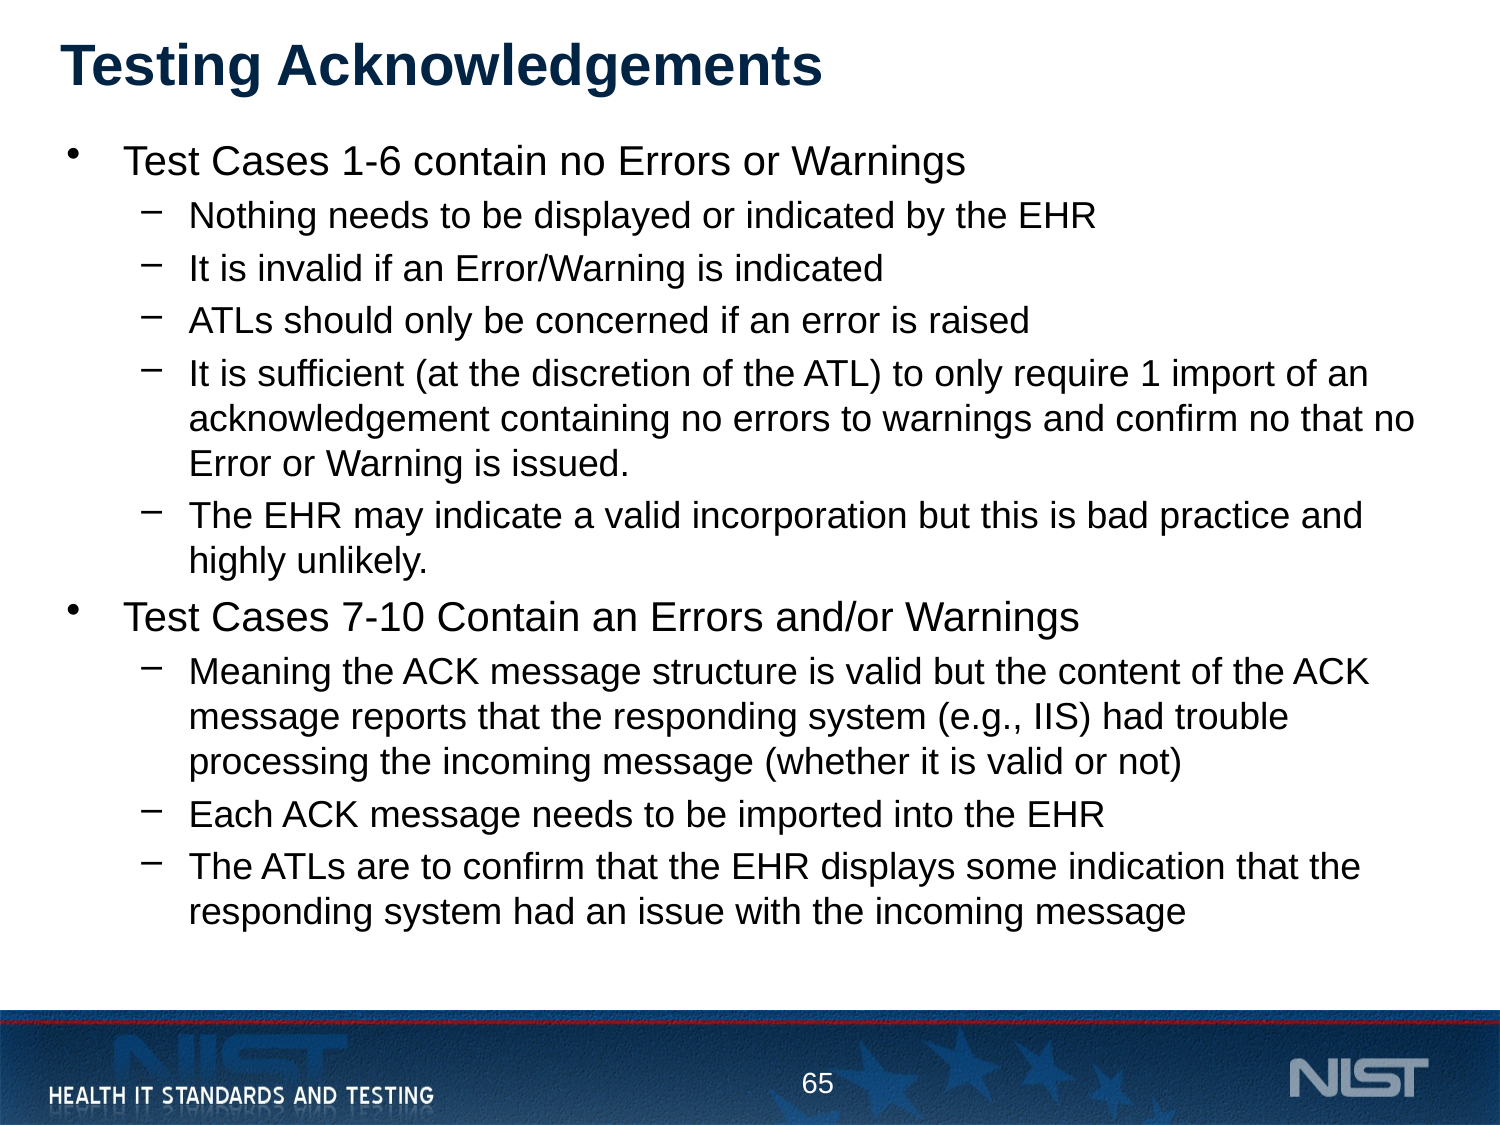

# Testing Acknowledgements
Test Cases 1-6 contain no Errors or Warnings
Nothing needs to be displayed or indicated by the EHR
It is invalid if an Error/Warning is indicated
ATLs should only be concerned if an error is raised
It is sufficient (at the discretion of the ATL) to only require 1 import of an acknowledgement containing no errors to warnings and confirm no that no Error or Warning is issued.
The EHR may indicate a valid incorporation but this is bad practice and highly unlikely.
Test Cases 7-10 Contain an Errors and/or Warnings
Meaning the ACK message structure is valid but the content of the ACK message reports that the responding system (e.g., IIS) had trouble processing the incoming message (whether it is valid or not)
Each ACK message needs to be imported into the EHR
The ATLs are to confirm that the EHR displays some indication that the responding system had an issue with the incoming message

65